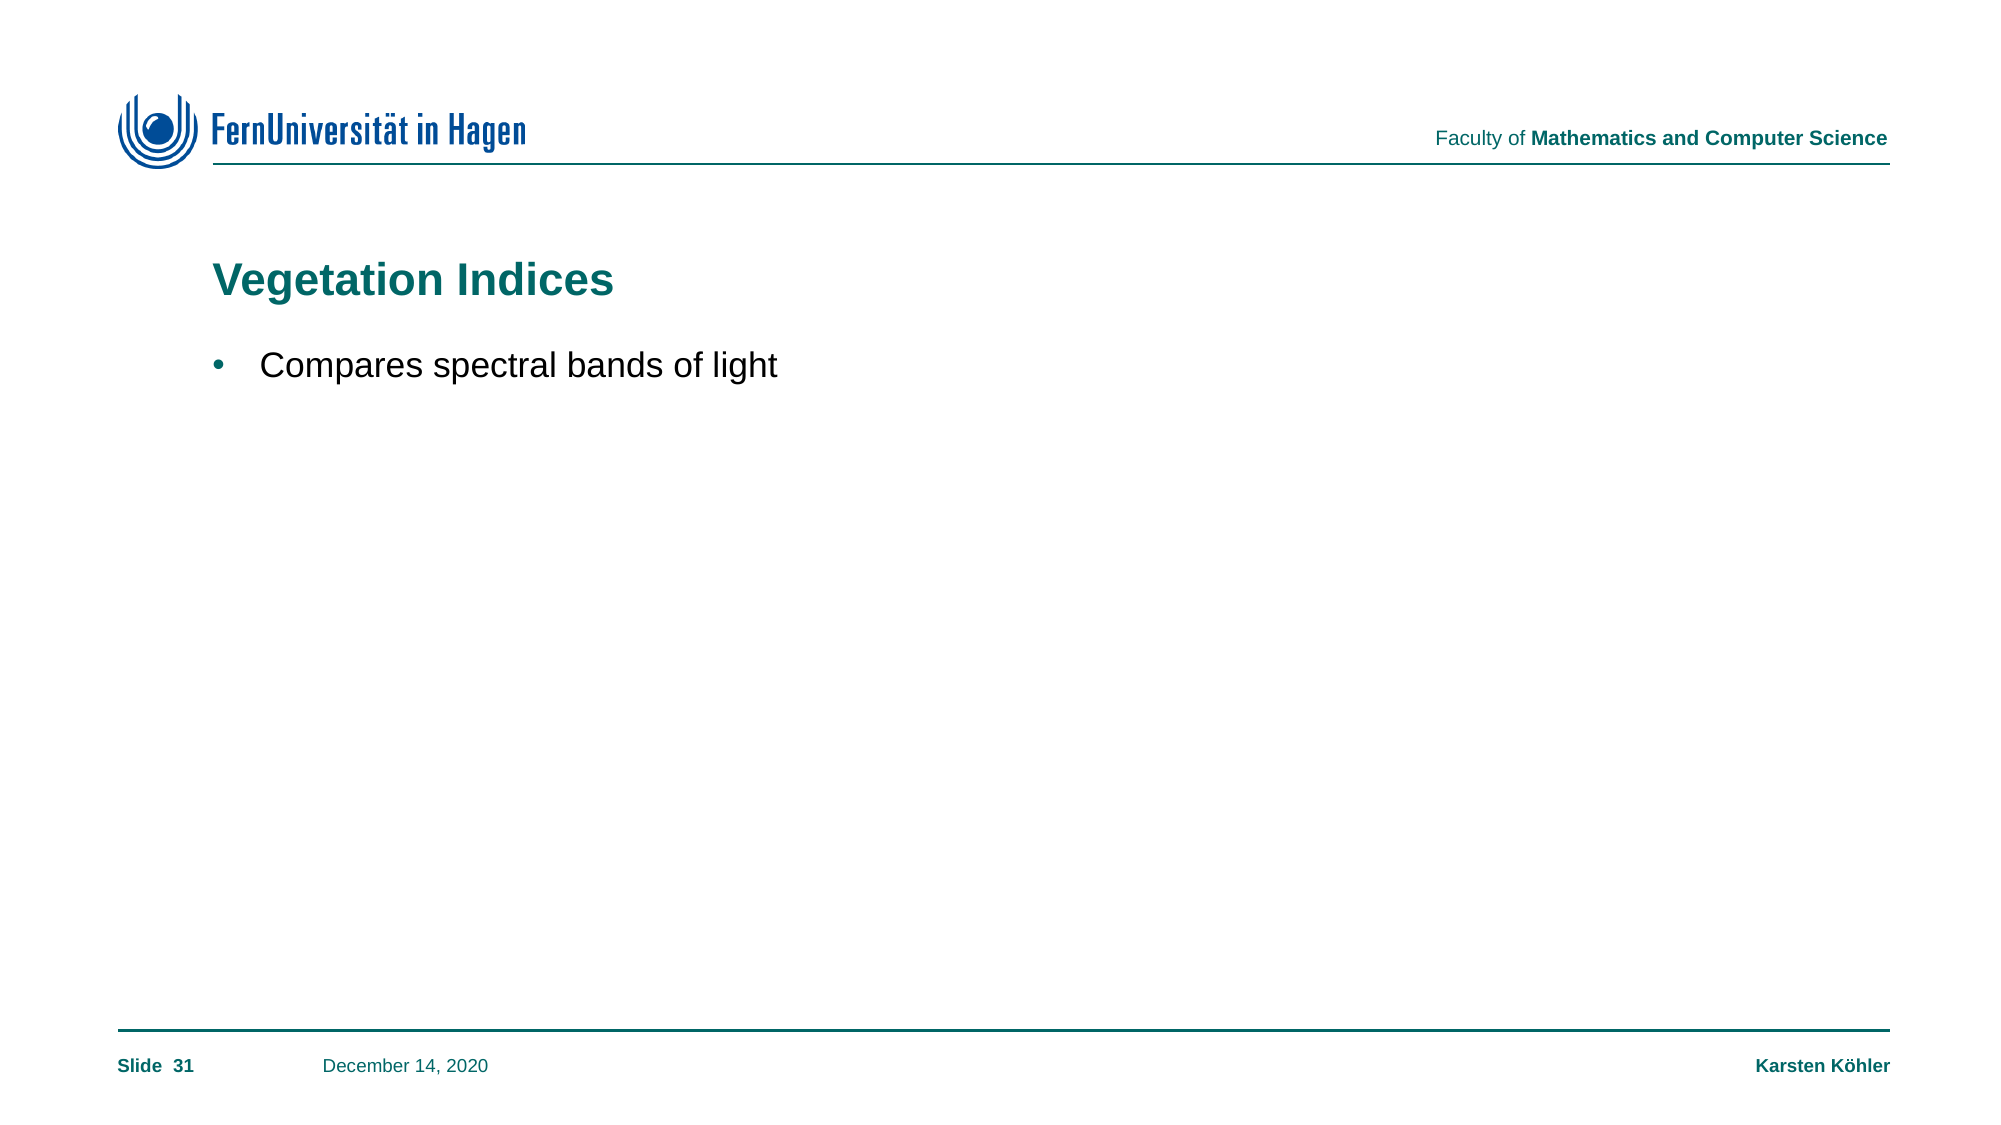

# Vegetation Indices
Compares spectral bands of light
31
December 14, 2020
Karsten Köhler